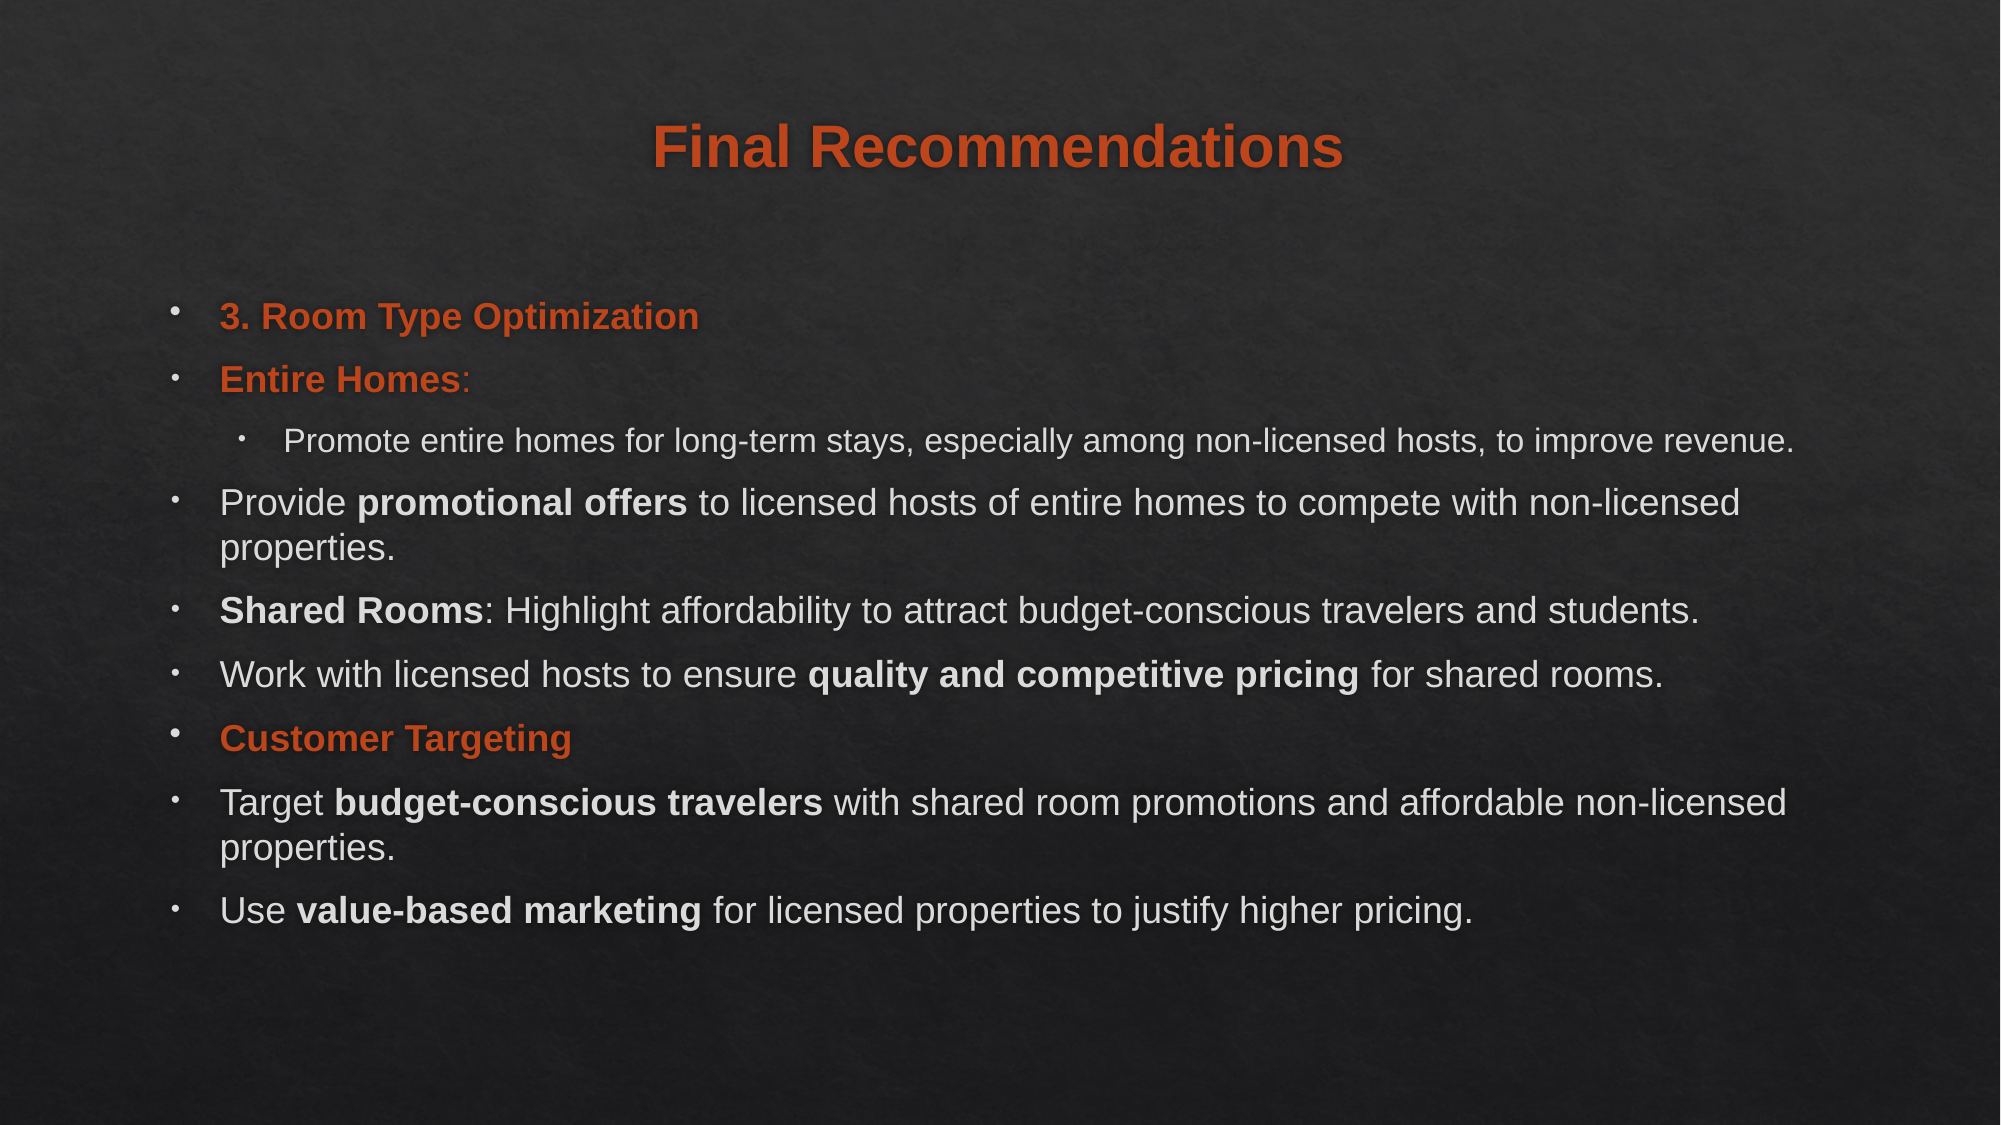

# Final Recommendations
3. Room Type Optimization
Entire Homes:
Promote entire homes for long-term stays, especially among non-licensed hosts, to improve revenue.
Provide promotional offers to licensed hosts of entire homes to compete with non-licensed properties.
Shared Rooms: Highlight affordability to attract budget-conscious travelers and students.
Work with licensed hosts to ensure quality and competitive pricing for shared rooms.
Customer Targeting
Target budget-conscious travelers with shared room promotions and affordable non-licensed properties.
Use value-based marketing for licensed properties to justify higher pricing.